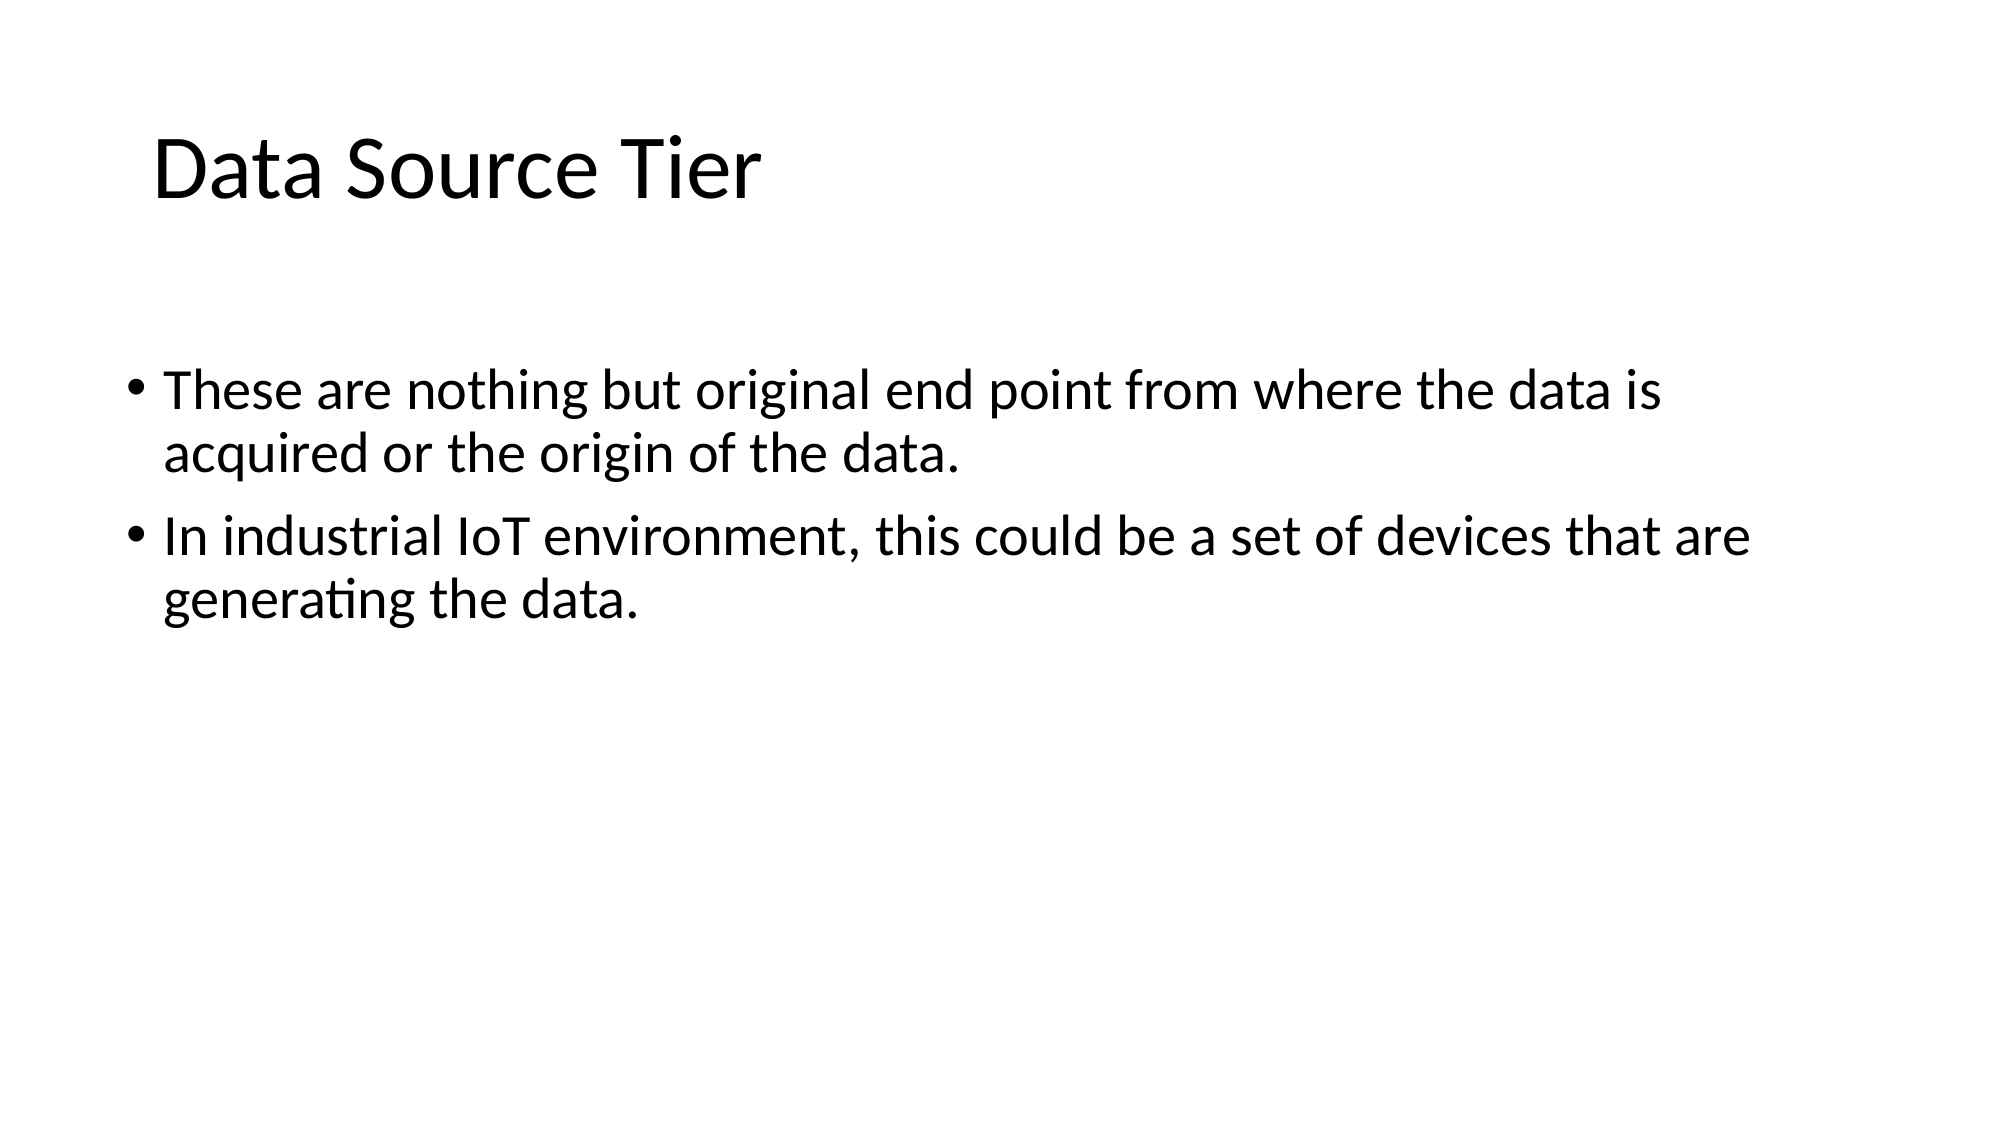

# Data Source Tier
These are nothing but original end point from where the data is acquired or the origin of the data.
In industrial IoT environment, this could be a set of devices that are generating the data.